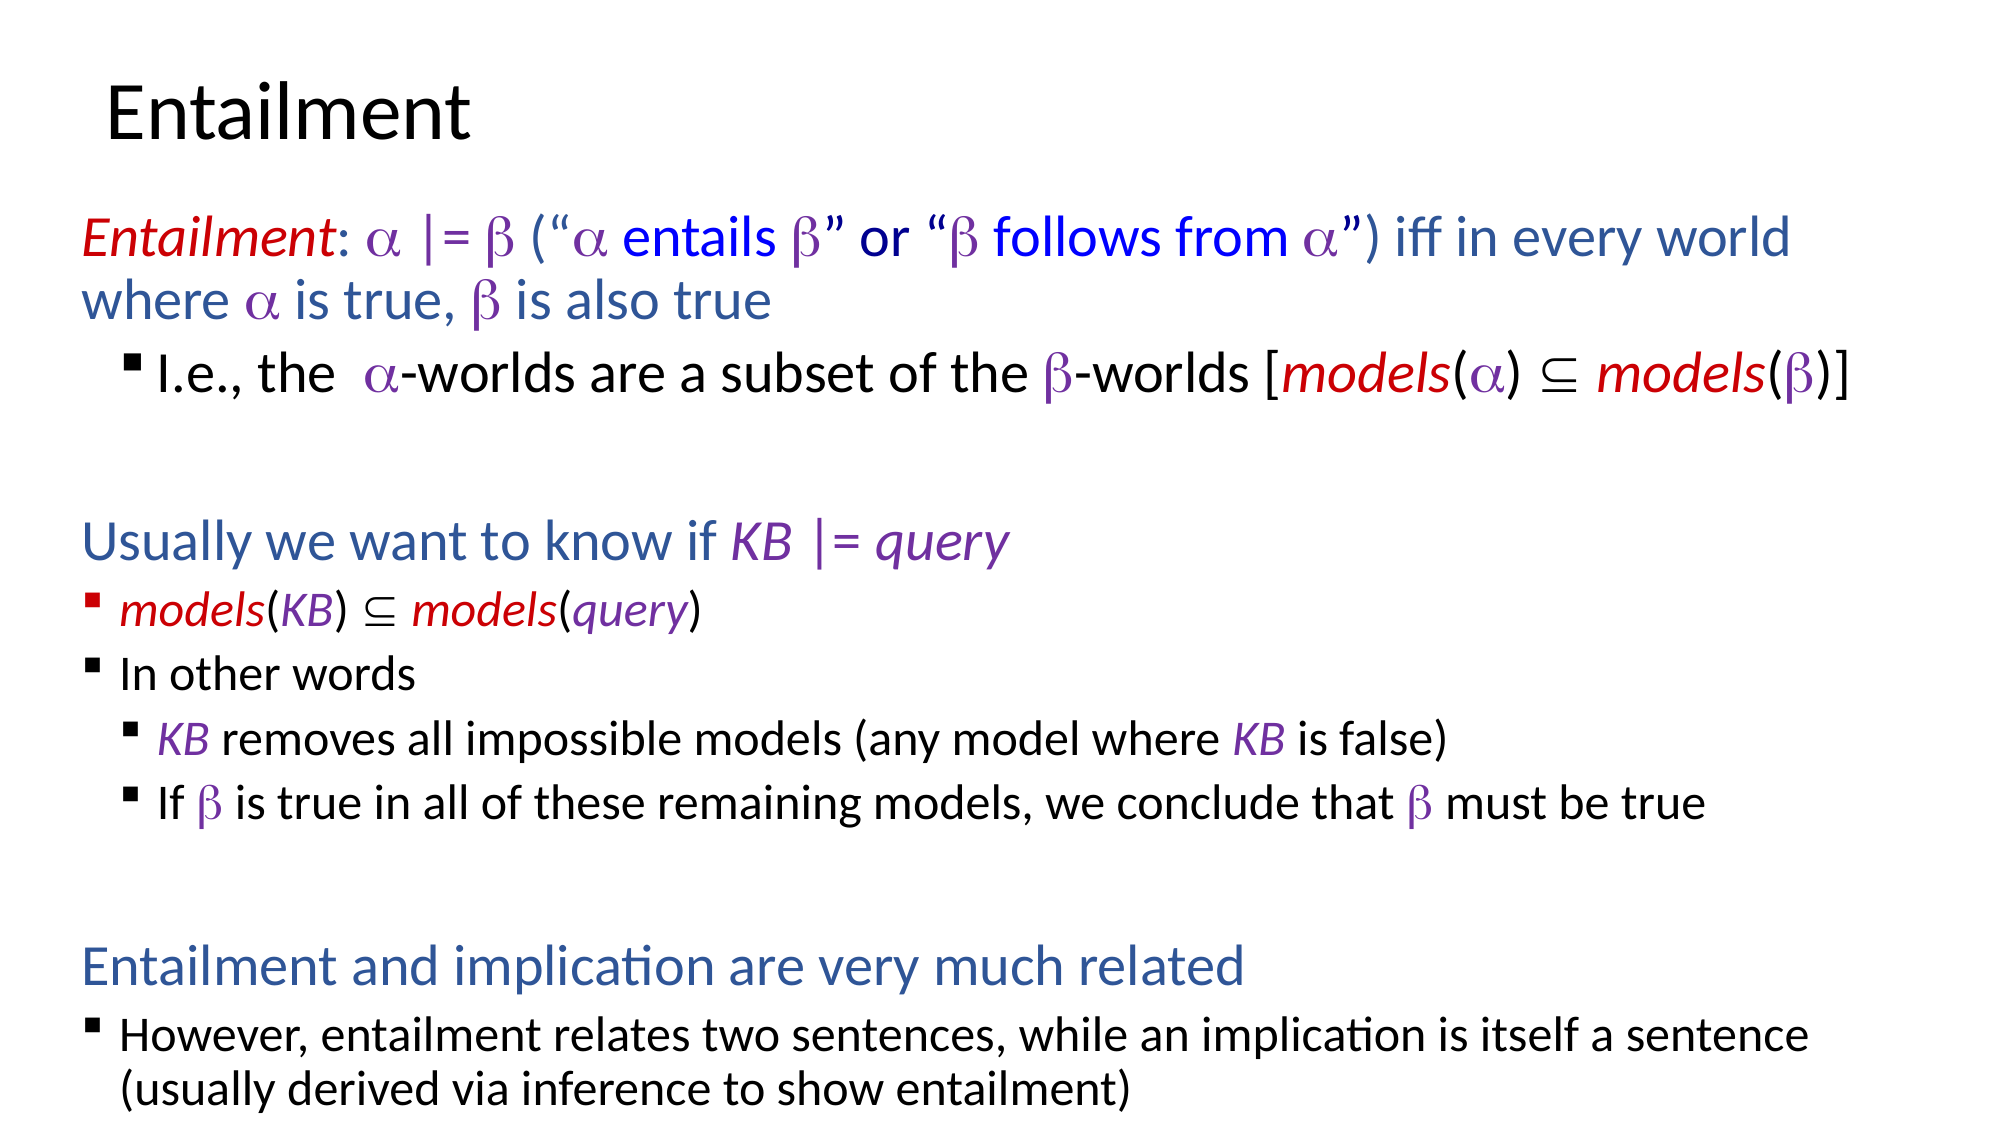

# Entailment
Entailment: α |= β (“α entails β” or “β follows from α”) iff in every world where α is true, β is also true
I.e., the  α-worlds are a subset of the β-worlds [models(α) ⊆ models(β)]

Usually we want to know if KB |= query
models(KB) ⊆ models(query)
In other words
KB removes all impossible models (any model where KB is false)
If β is true in all of these remaining models, we conclude that β must be true

Entailment and implication are very much related
However, entailment relates two sentences, while an implication is itself a sentence (usually derived via inference to show entailment)